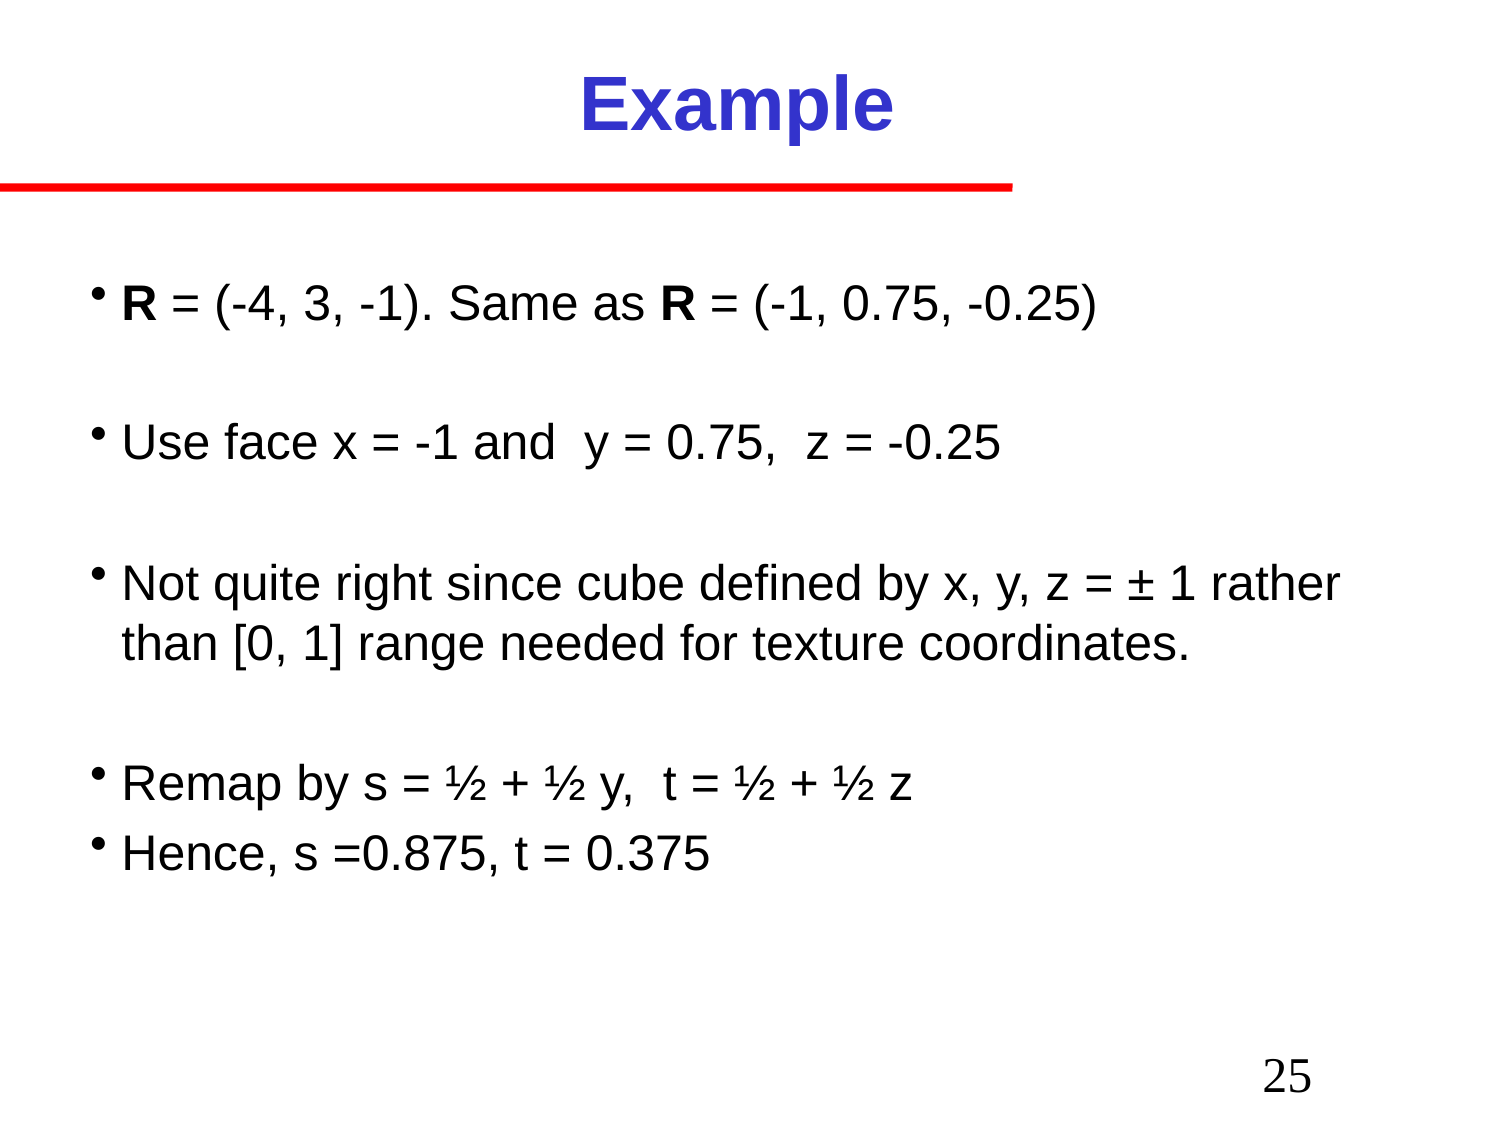

# Example
R = (-4, 3, -1). Same as R = (-1, 0.75, -0.25)

Use face x = -1 and  y = 0.75,  z = -0.25

Not quite right since cube defined by x, y, z = ± 1 rather than [0, 1] range needed for texture coordinates.

Remap by s = ½ + ½ y,  t = ½ + ½ z
Hence, s =0.875, t = 0.375
25